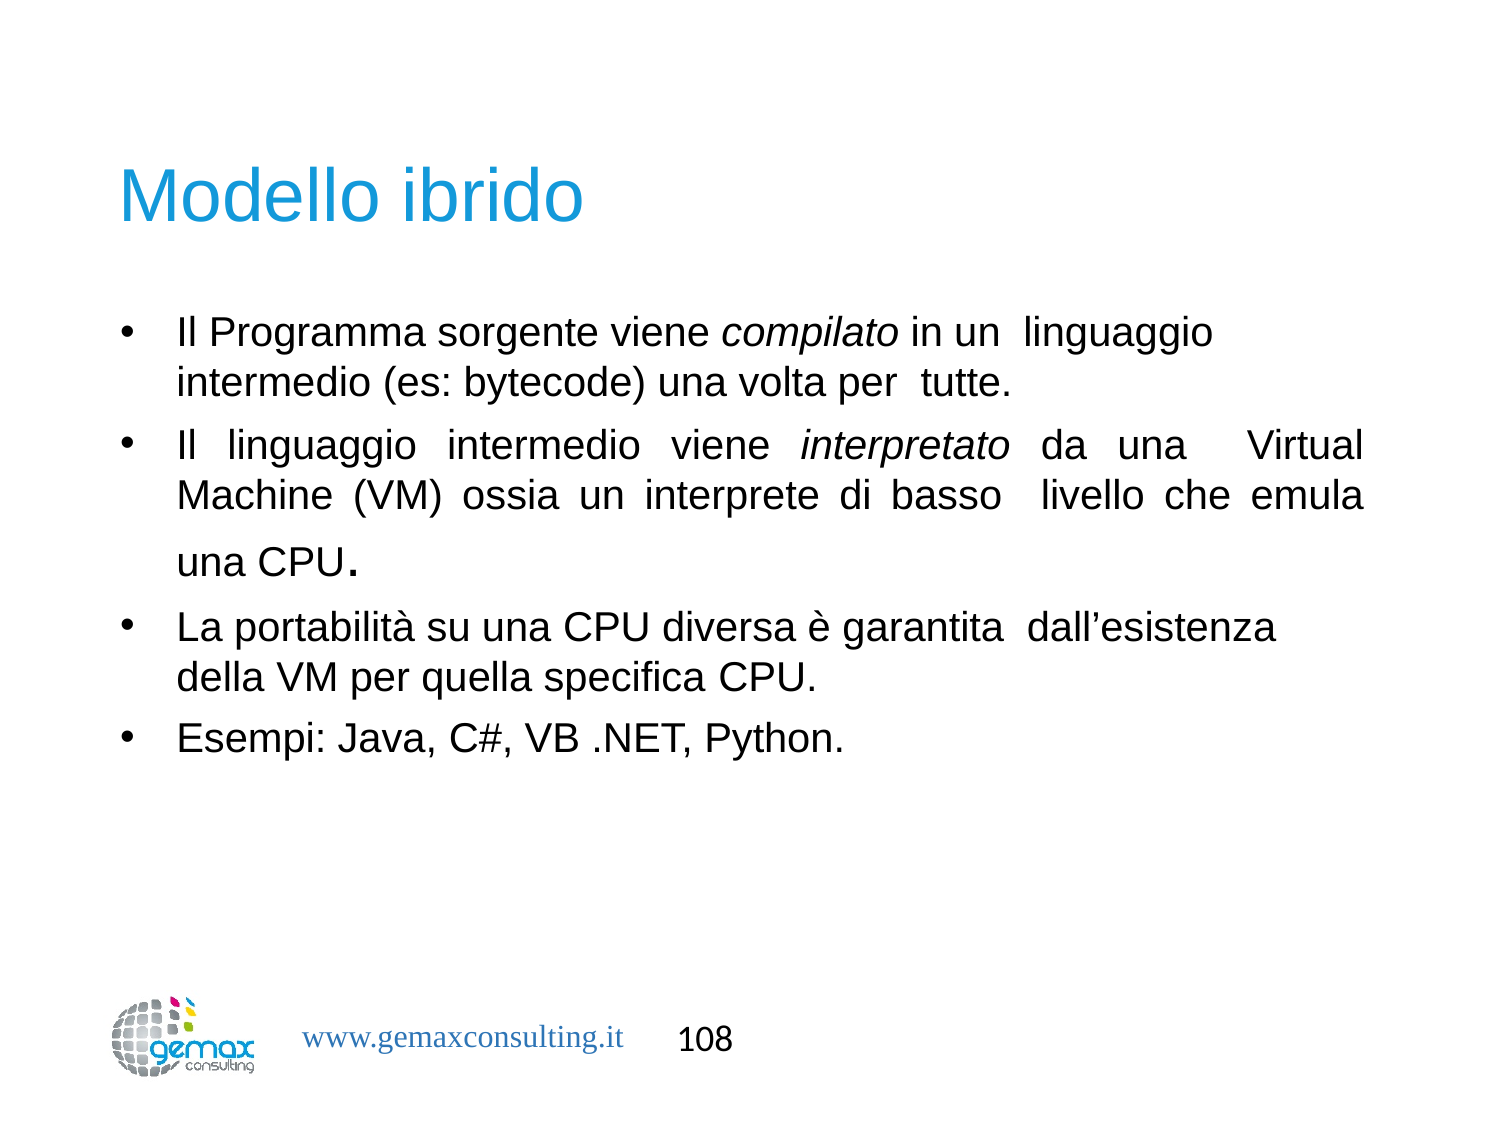

# Modello ibrido
Il Programma sorgente viene compilato in un  linguaggio intermedio (es: bytecode) una volta per  tutte.
Il linguaggio intermedio viene interpretato da una  Virtual Machine (VM) ossia un interprete di basso  livello che emula una CPU.
La portabilità su una CPU diversa è garantita  dall’esistenza della VM per quella specifica CPU.
Esempi: Java, C#, VB .NET, Python.
108